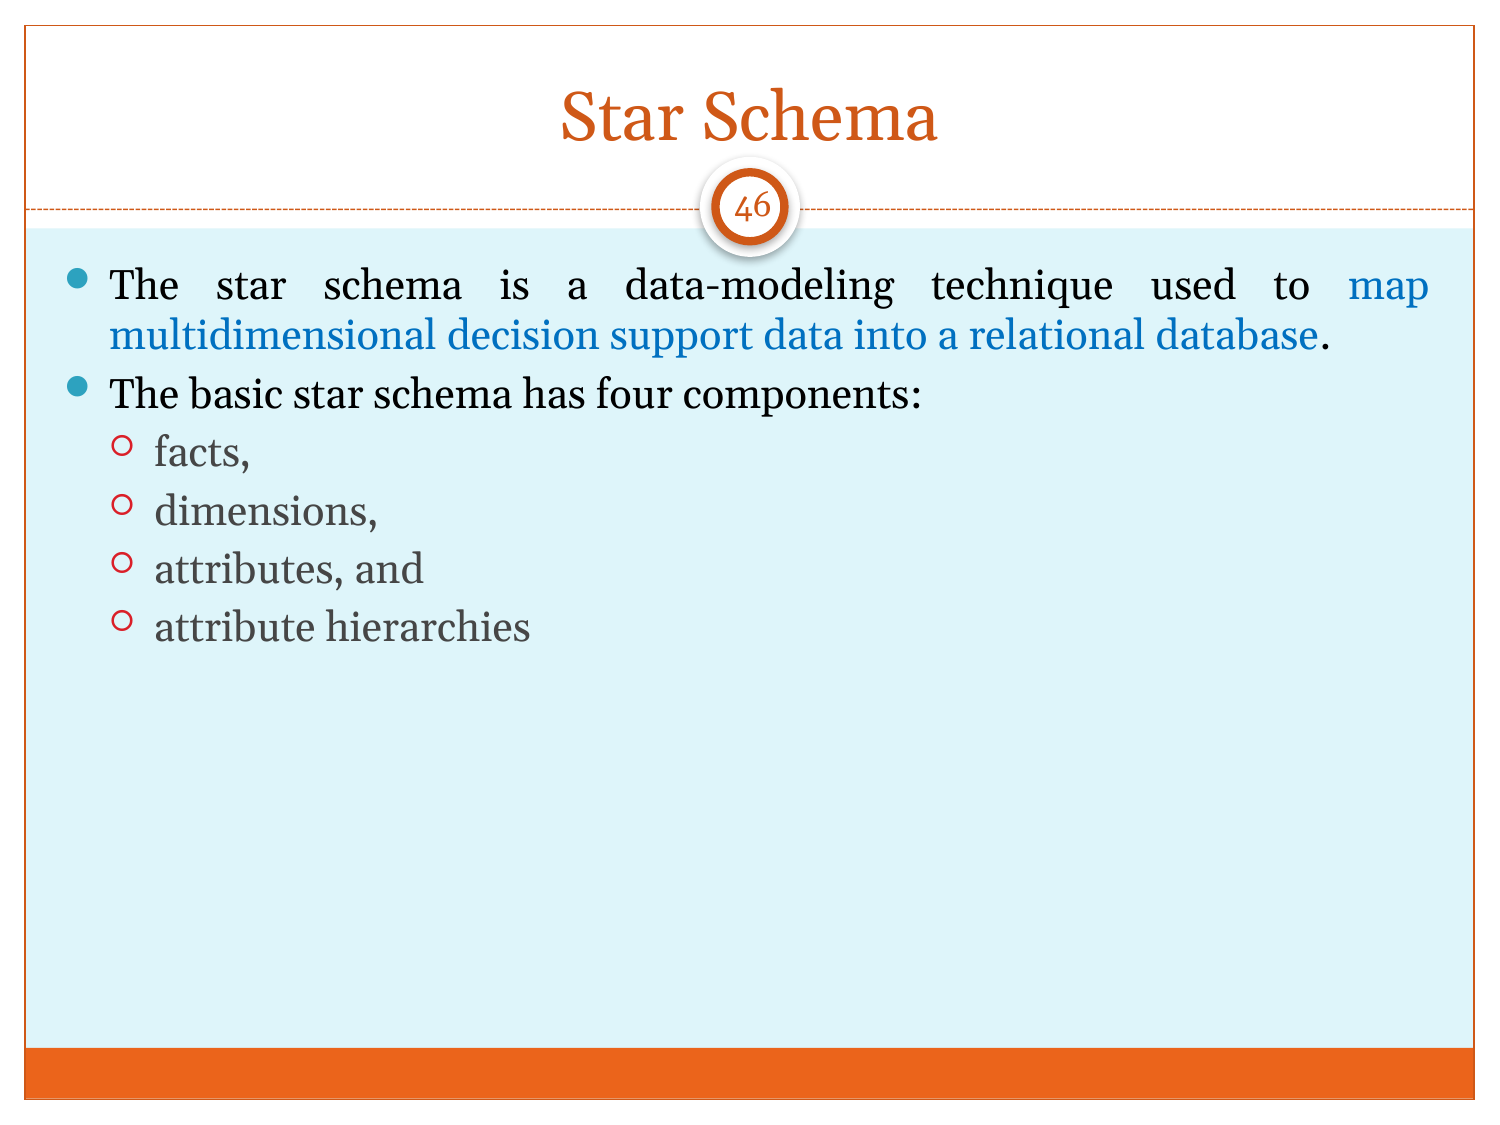

# Star Schema
46
The star schema is a data-modeling technique used to map multidimensional decision support data into a relational database.
The basic star schema has four components:
facts,
dimensions,
attributes, and
attribute hierarchies